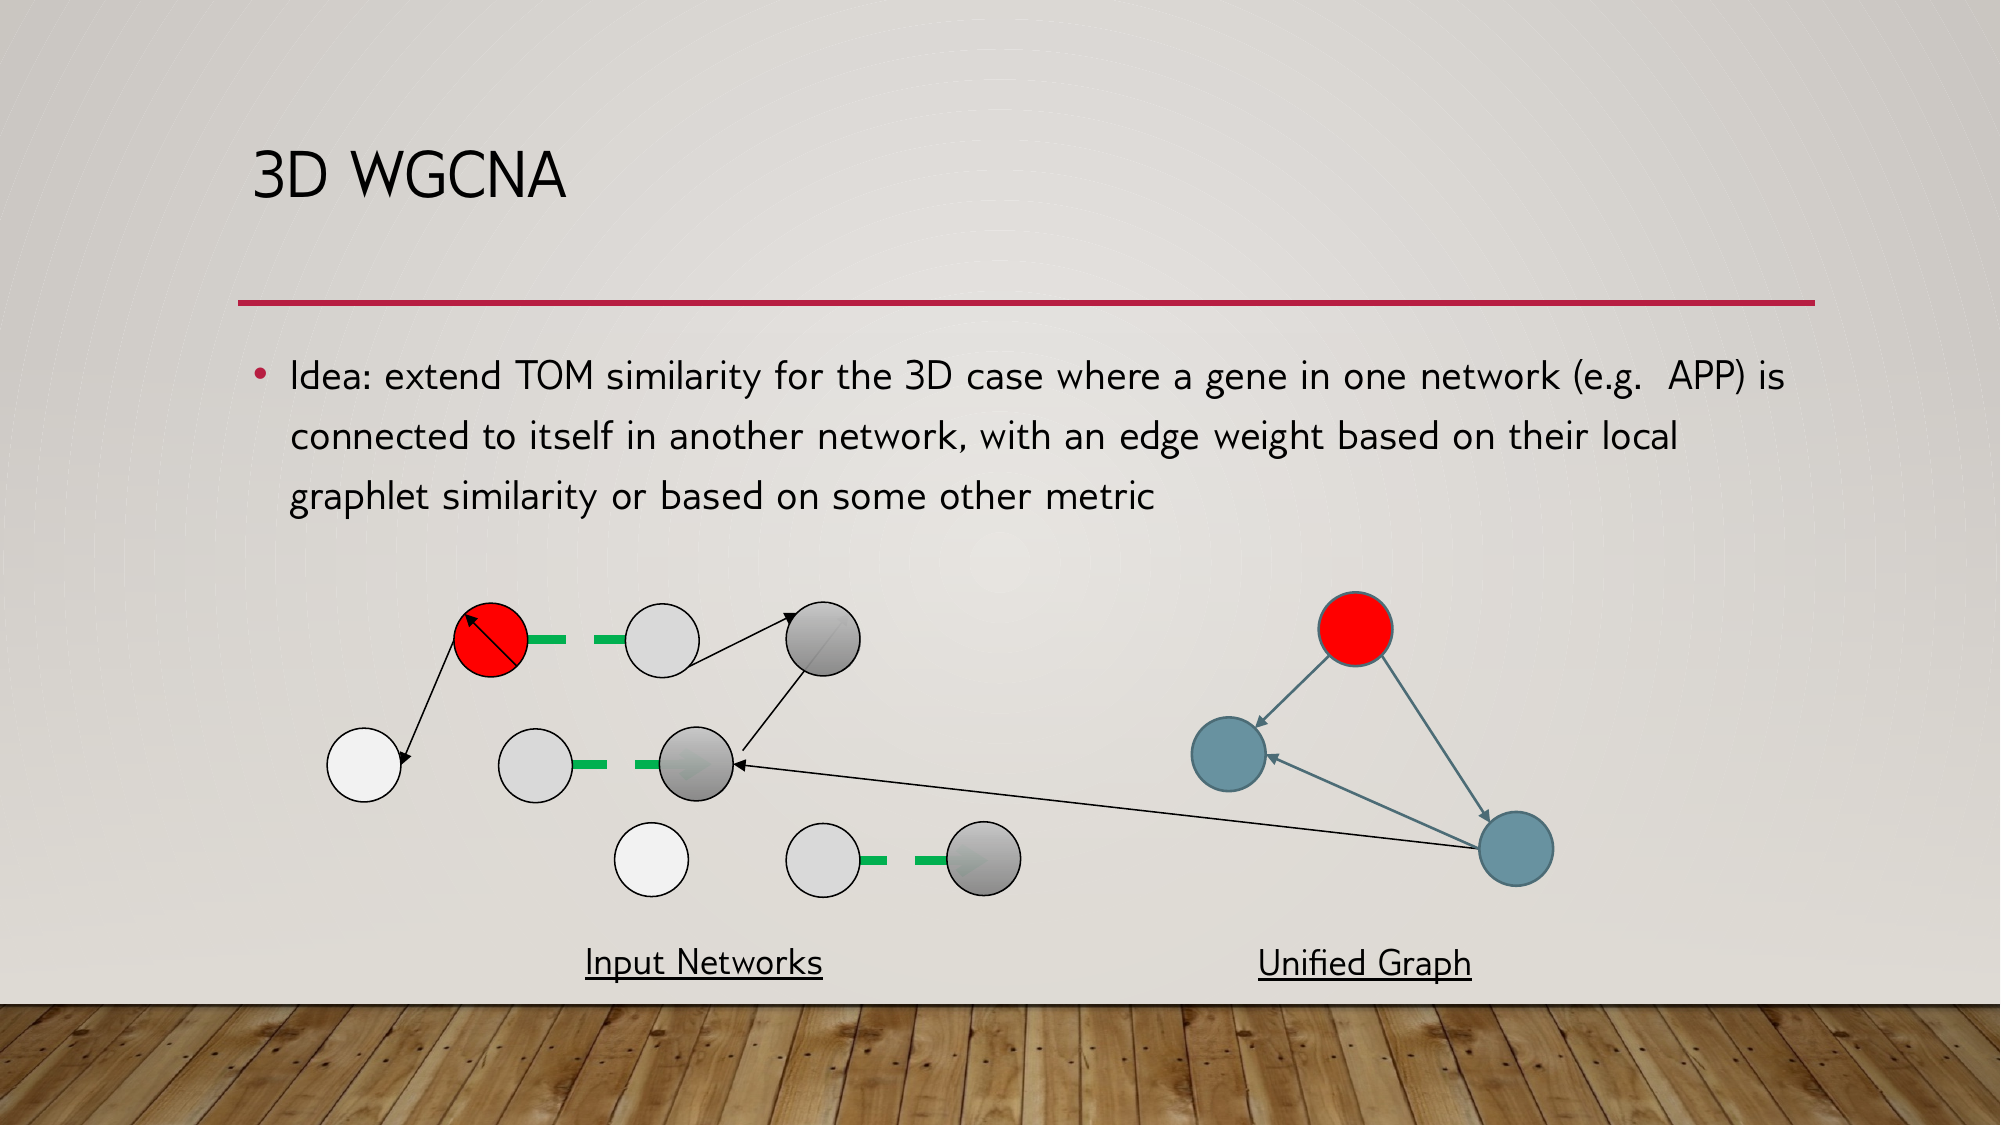

# 3D WGCNA
Idea: extend TOM similarity for the 3D case where a gene in one network (e.g.  APP) is connected to itself in another network, with an edge weight based on their local graphlet similarity or based on some other metric

Input Networks
Unified Graph